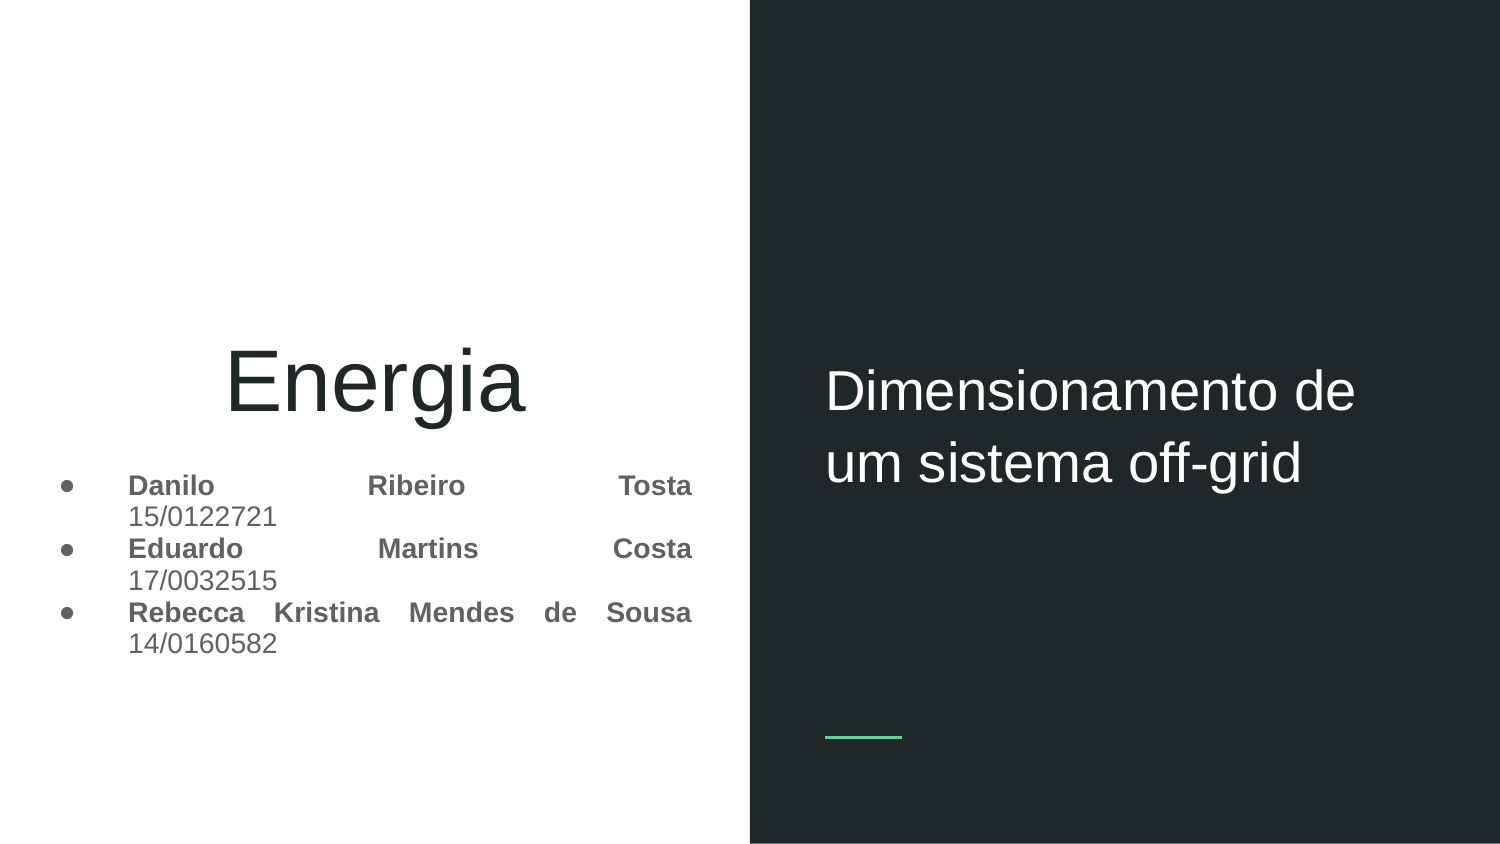

Dimensionamento de um sistema off-grid
# Energia
Danilo Ribeiro Tosta
15/0122721
Eduardo Martins Costa
17/0032515
Rebecca Kristina Mendes de Sousa
14/0160582